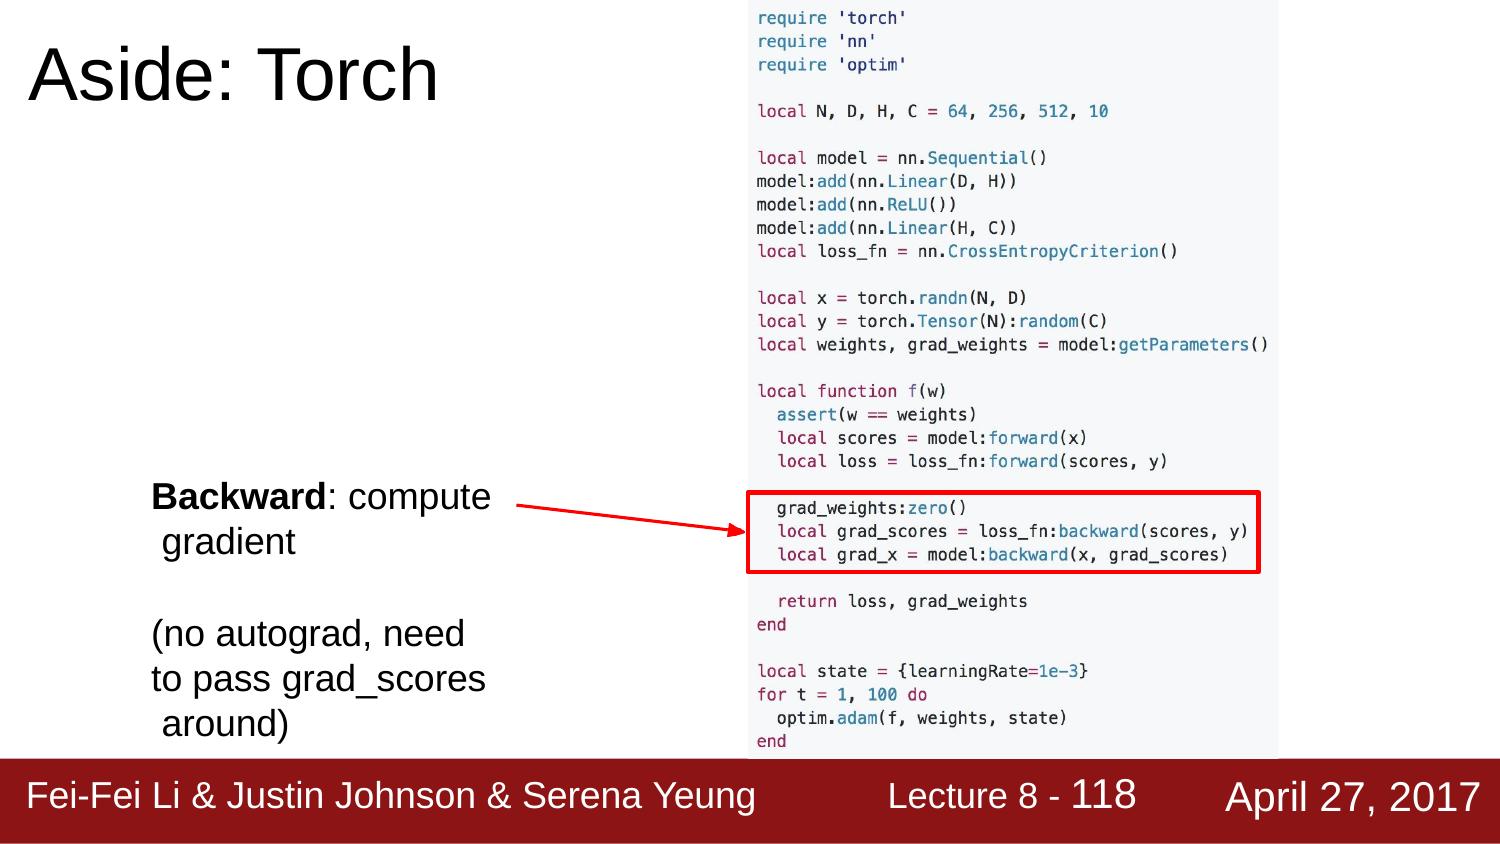

# Aside: Torch
Backward: compute  gradient

(no autograd, need  to pass grad_scores  around)

Lecture 8 - 118
April 27, 2017
Fei-Fei Li & Justin Johnson & Serena Yeung